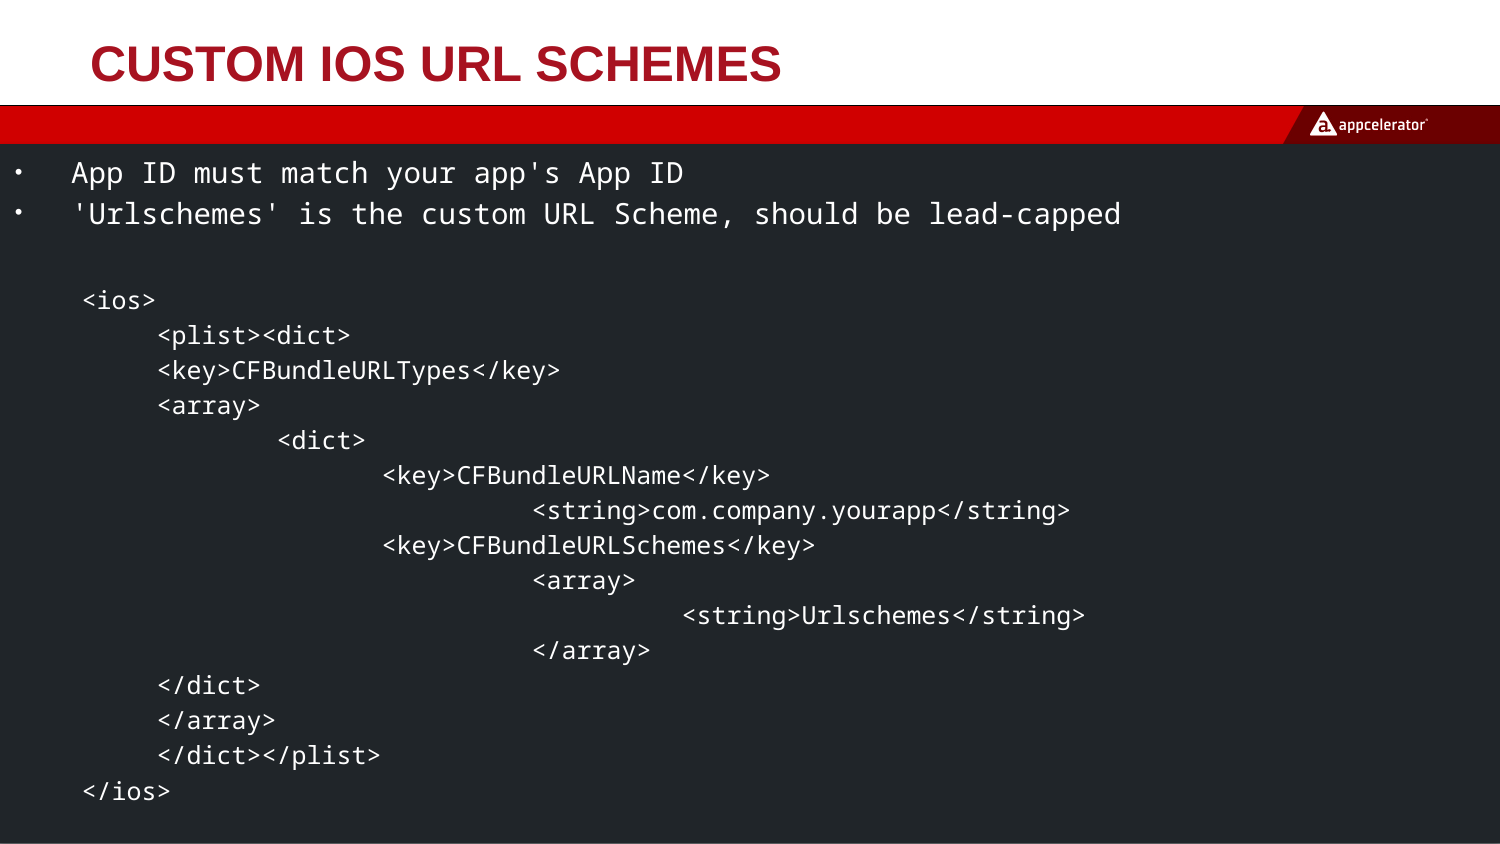

# Custom iOS URL Schemes

App ID must match your app's App ID
'Urlschemes' is the custom URL Scheme, should be lead-capped
<ios>
     <plist><dict>
     <key>CFBundleURLTypes</key>
     <array>
	   <dict>
		<key>CFBundleURLName</key>
			<string>com.company.yourapp</string>
		<key>CFBundleURLSchemes</key>
			<array>
				<string>Urlschemes</string>
			</array>
     </dict>
     </array>
     </dict></plist>
</ios>